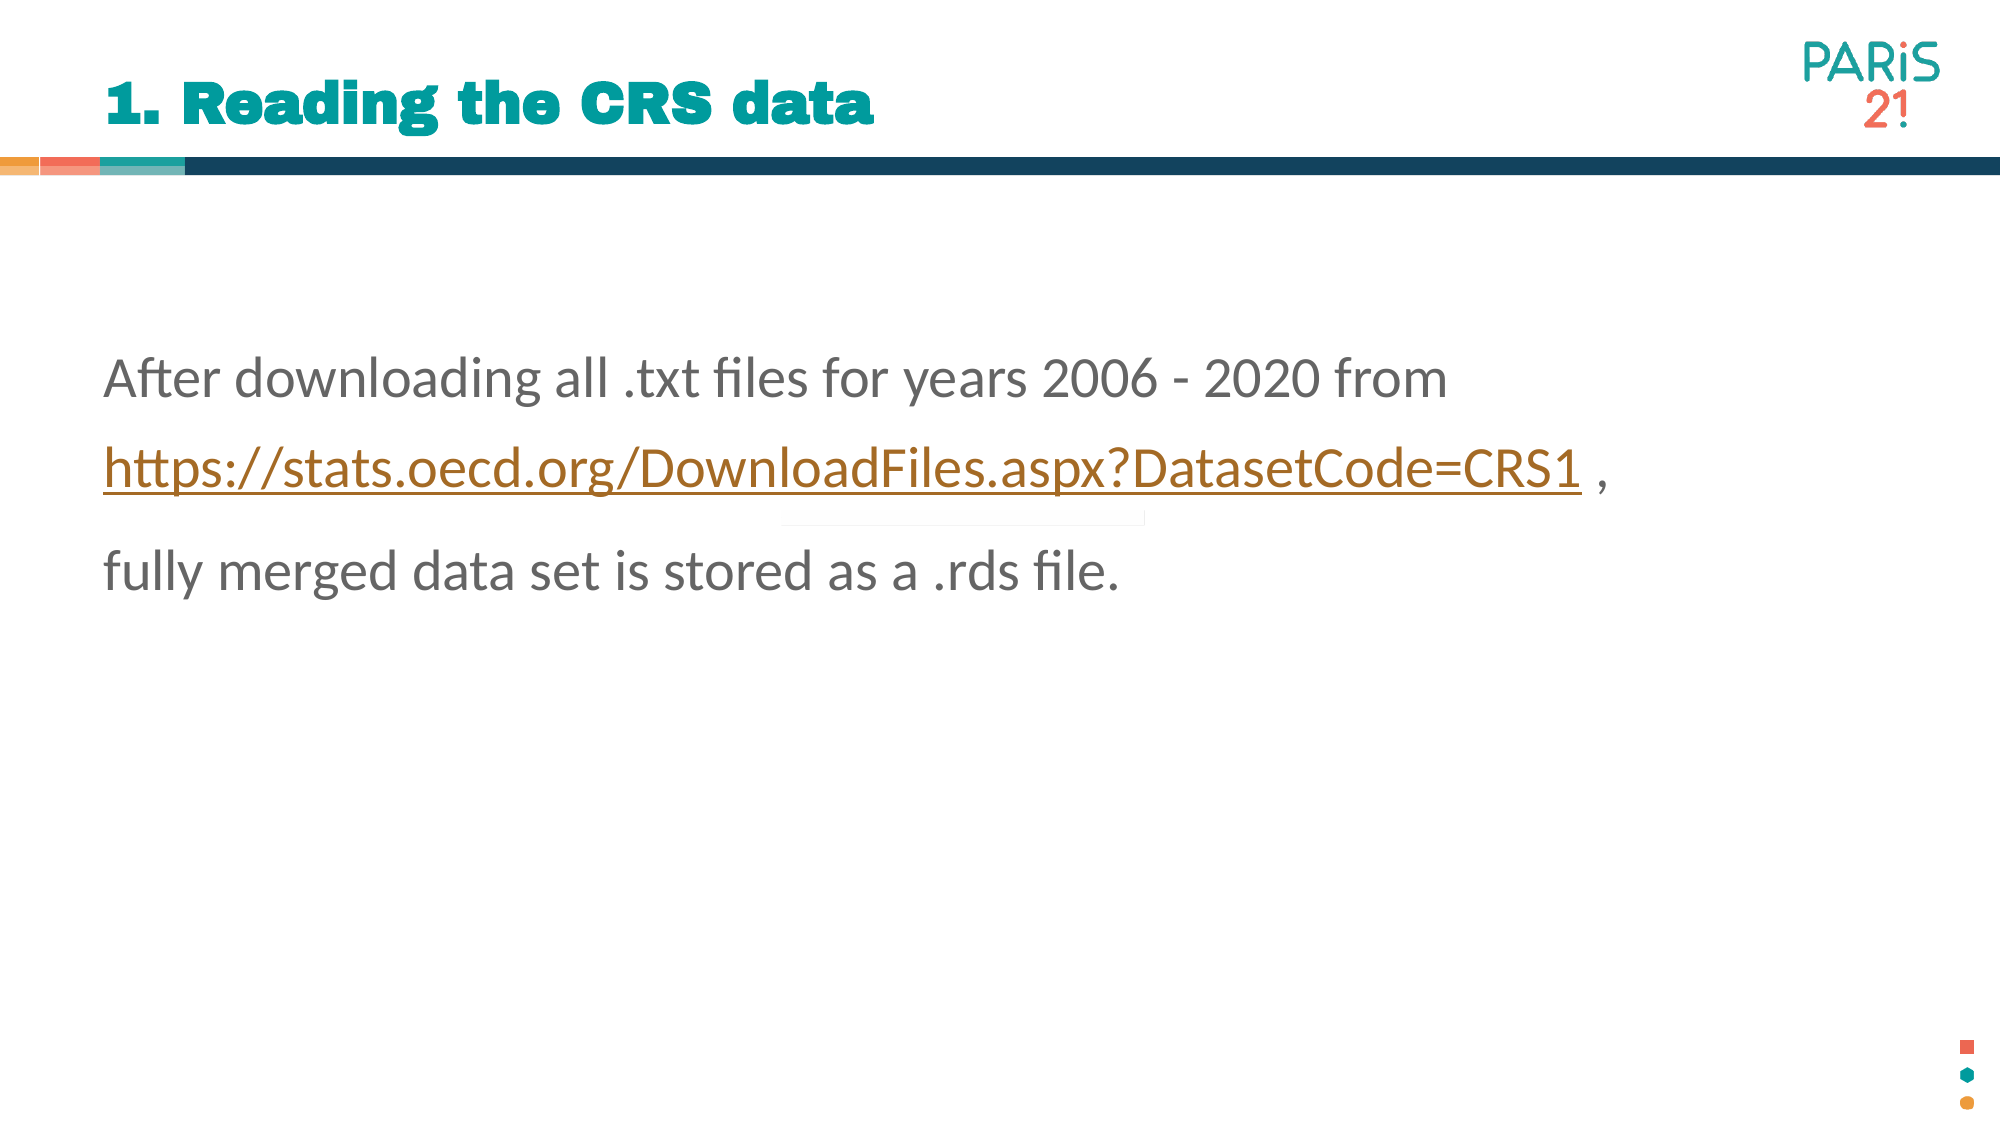

1. Reading the CRS data
After downloading all .txt files for years 2006 - 2020 from https://stats.oecd.org/DownloadFiles.aspx?DatasetCode=CRS1 ,
fully merged data set is stored as a .rds file.